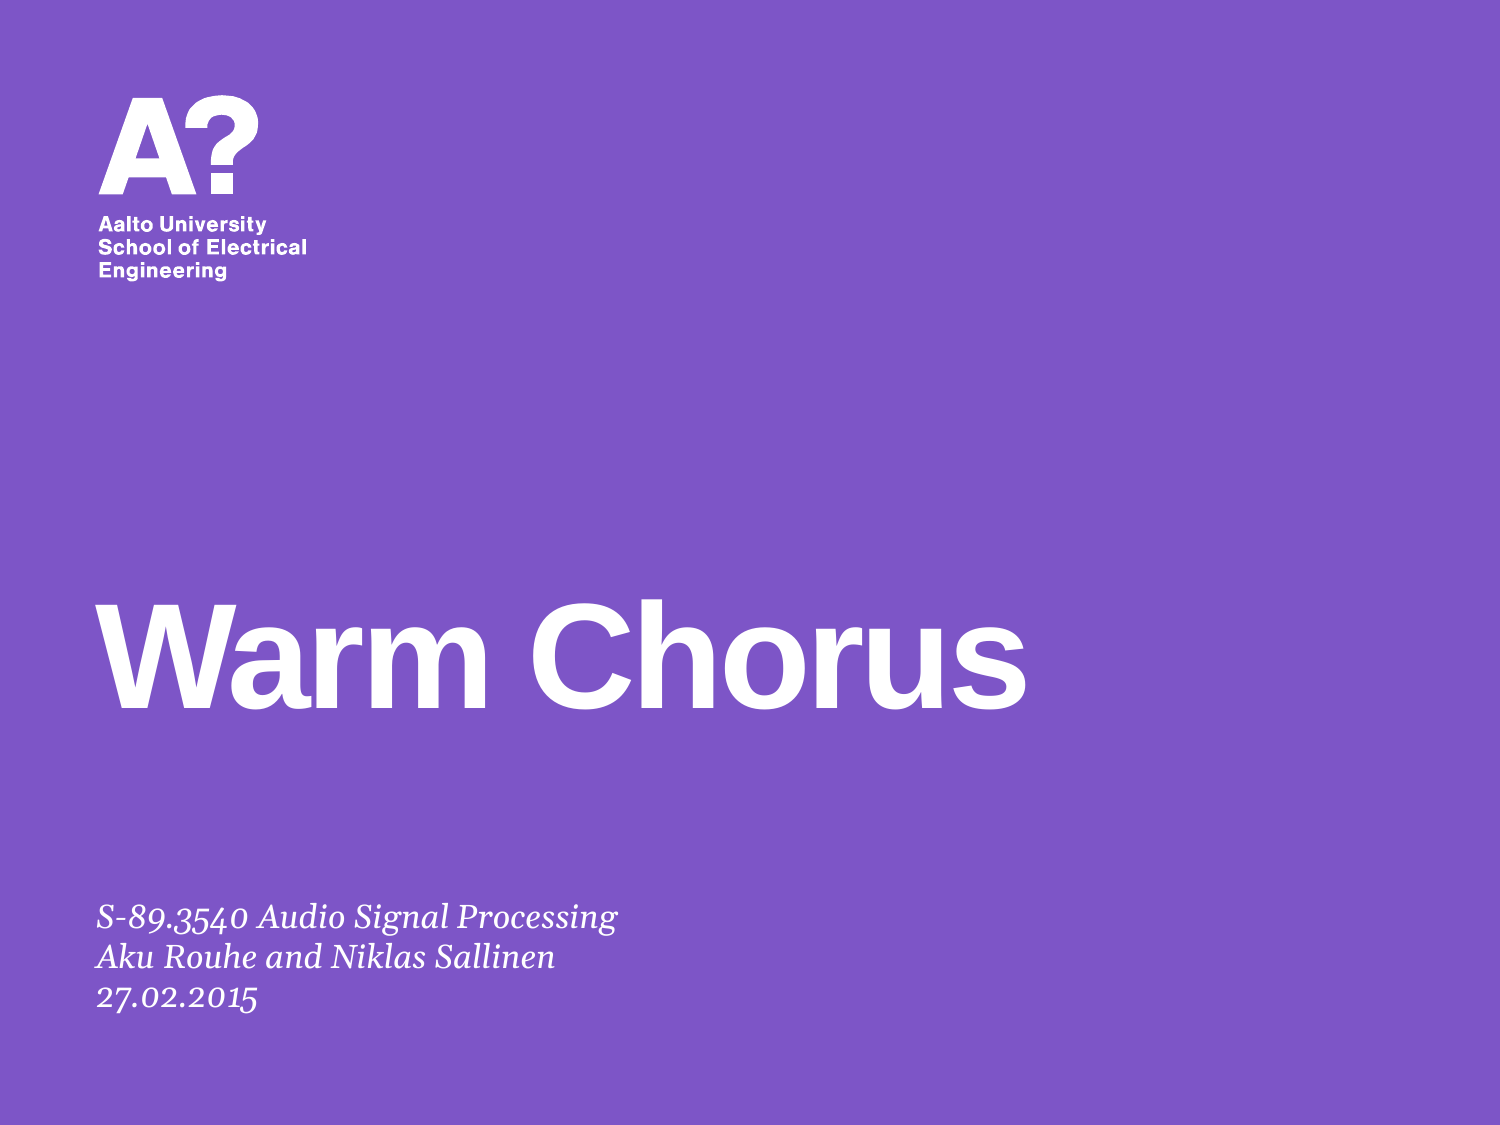

# Warm Chorus
S-89.3540 Audio Signal Processing
Aku Rouhe and Niklas Sallinen
27.02.2015